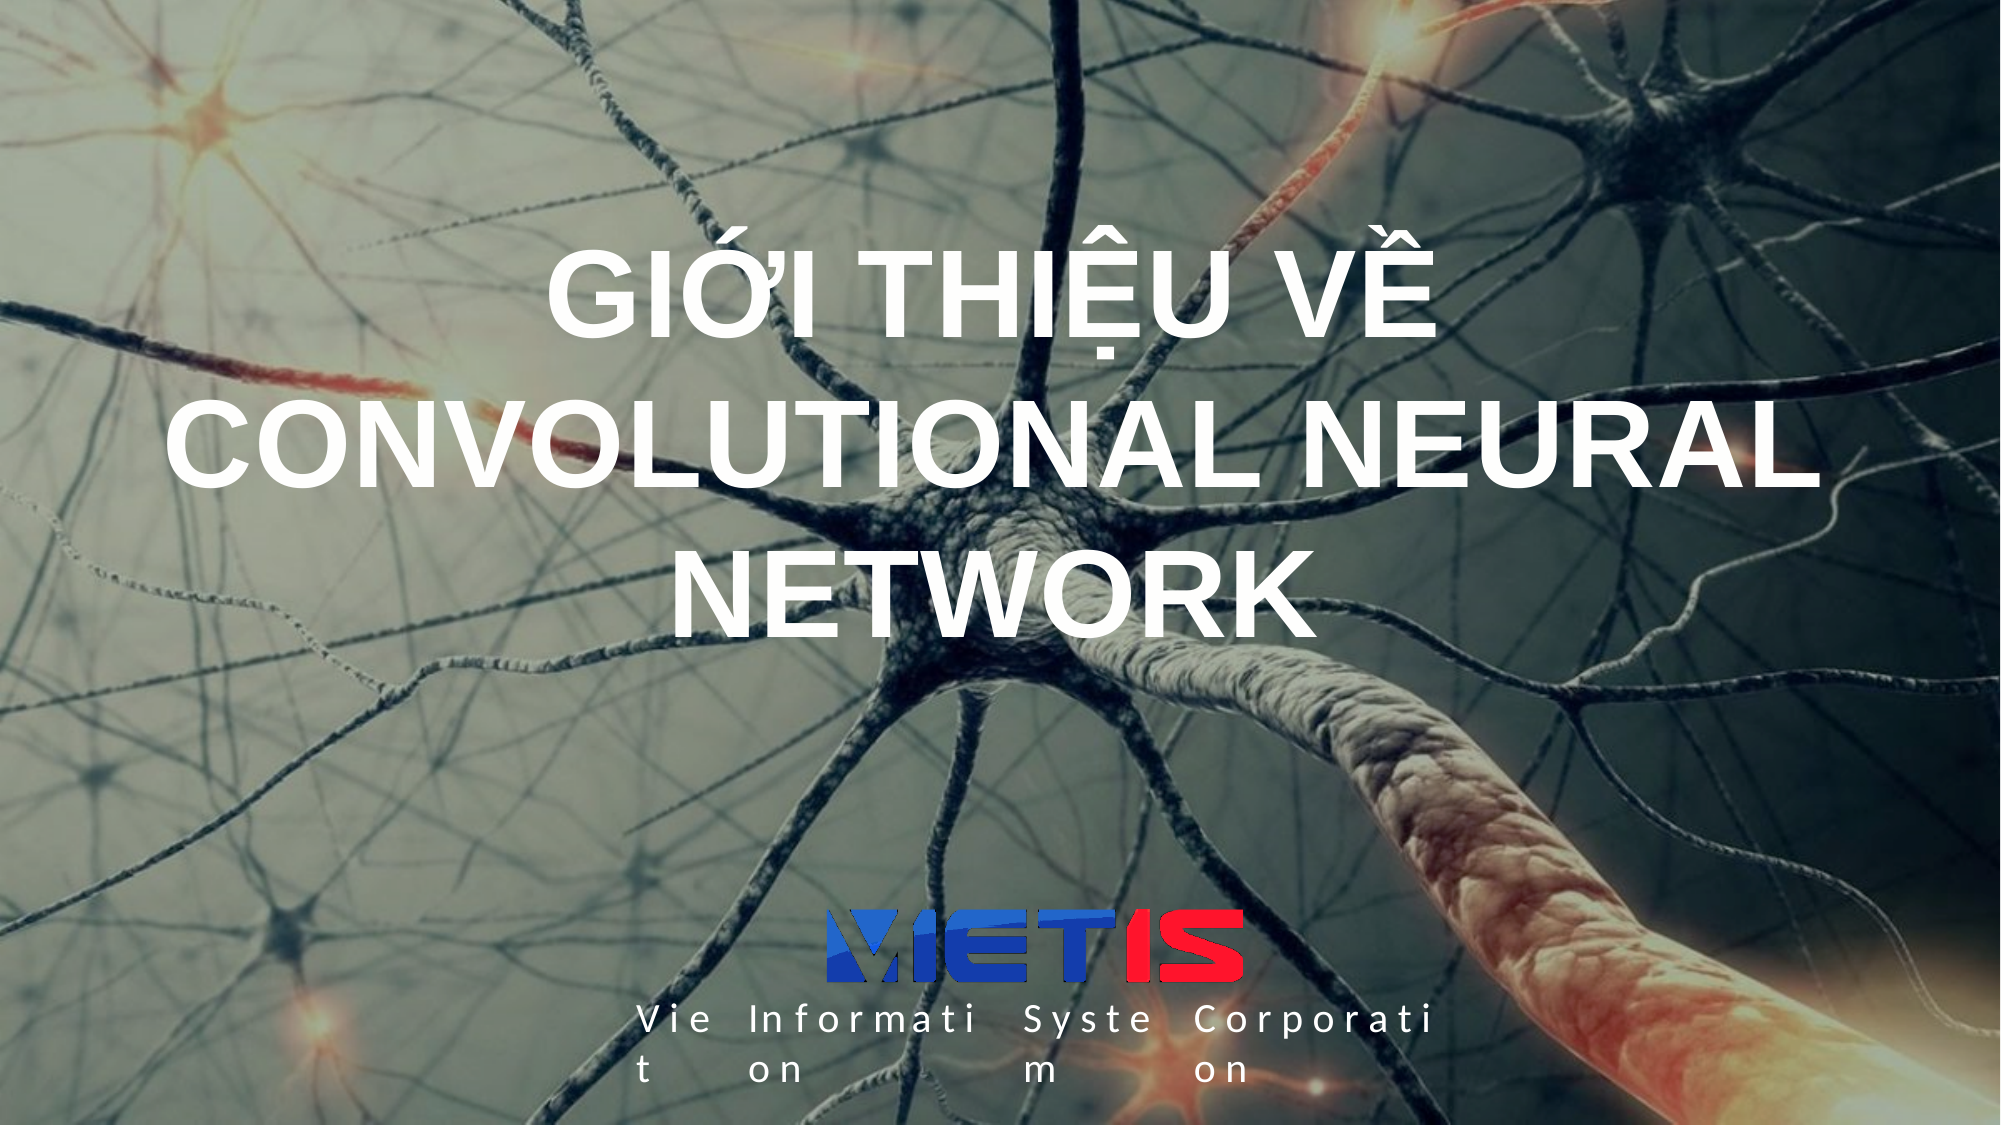

# GIỚI THIỆU VỀ CONVOLUTIONAL NEURAL NETWORK

V i e t
In f o r m a t i o n
S y s t e m
C o r p o r a t i o n